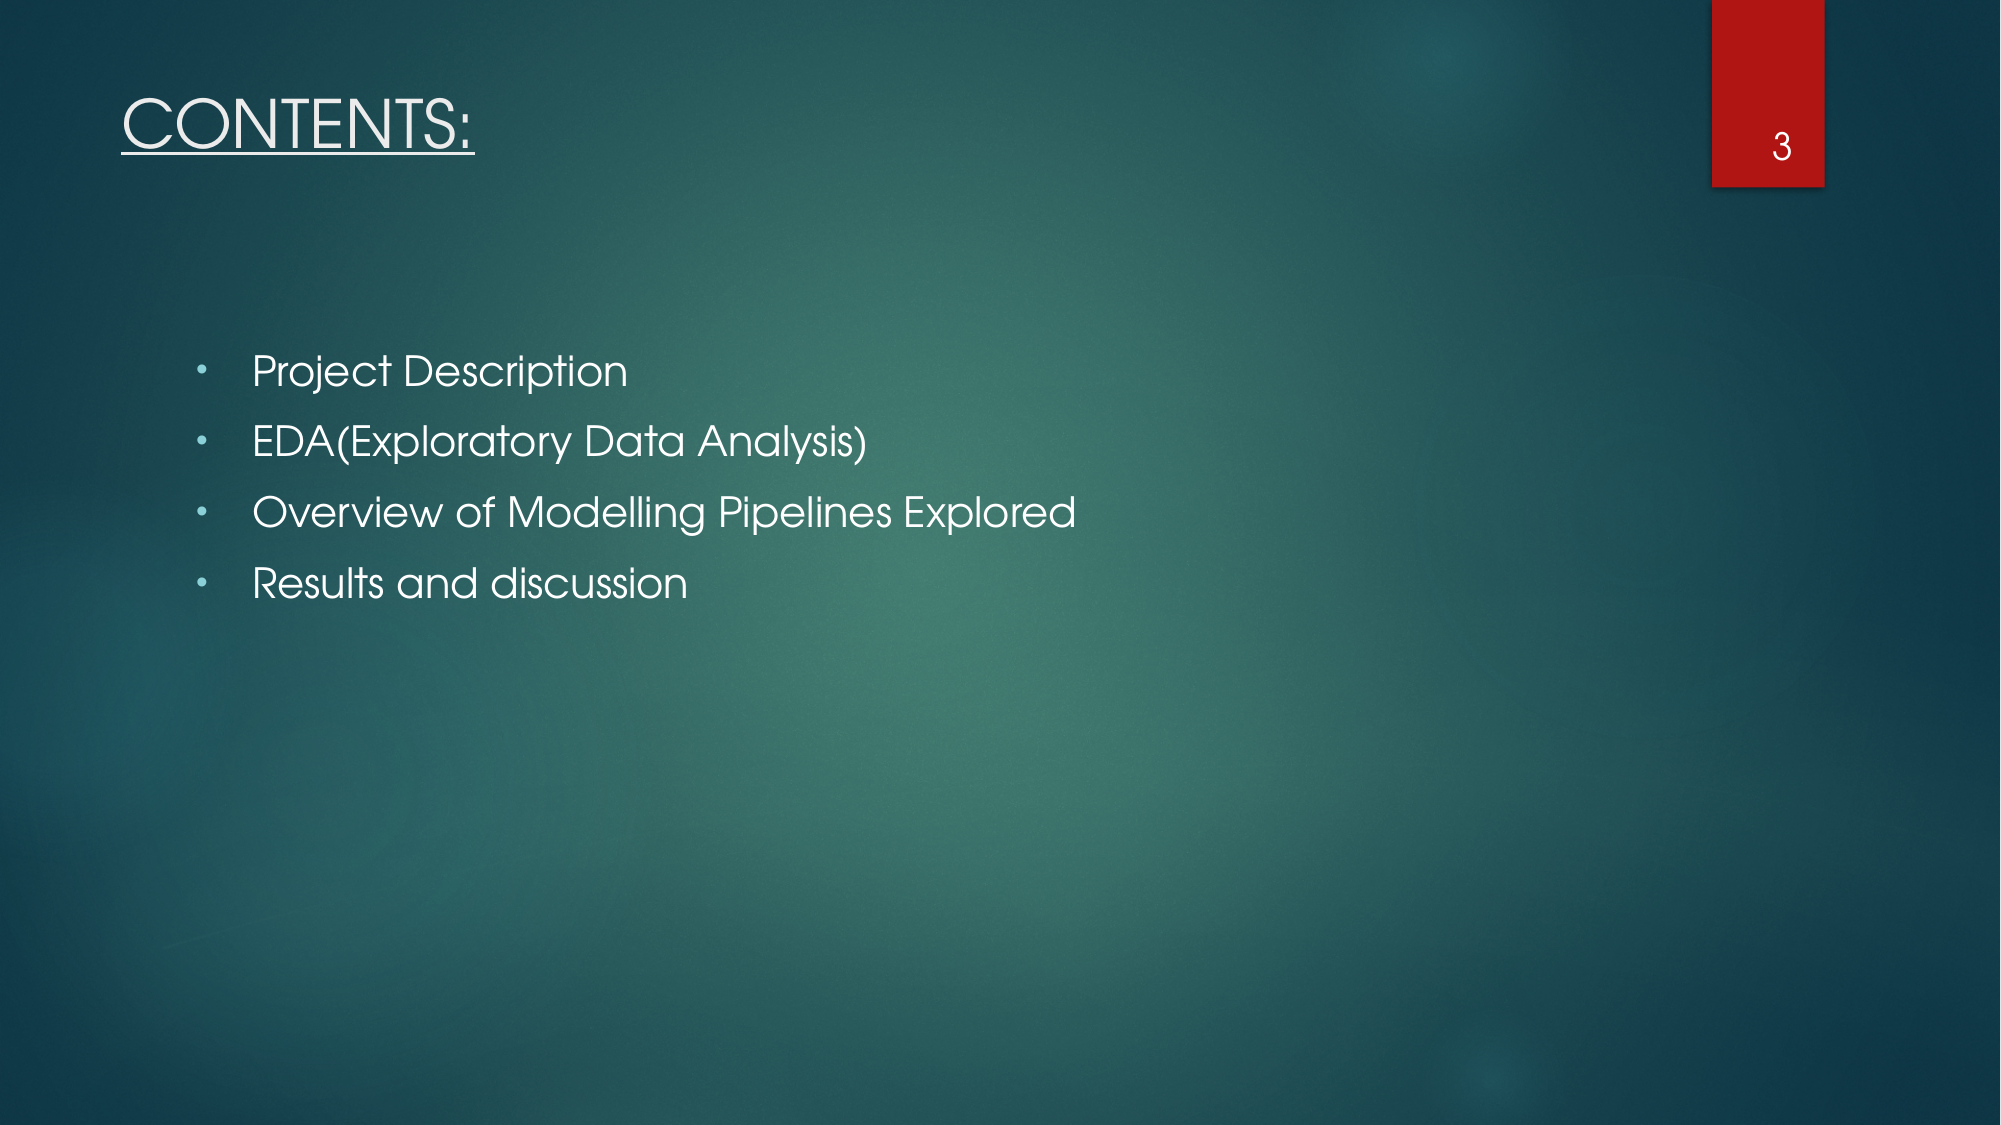

# CONTENTS:
3
Project Description
EDA(Exploratory Data Analysis)
Overview of Modelling Pipelines Explored
Results and discussion